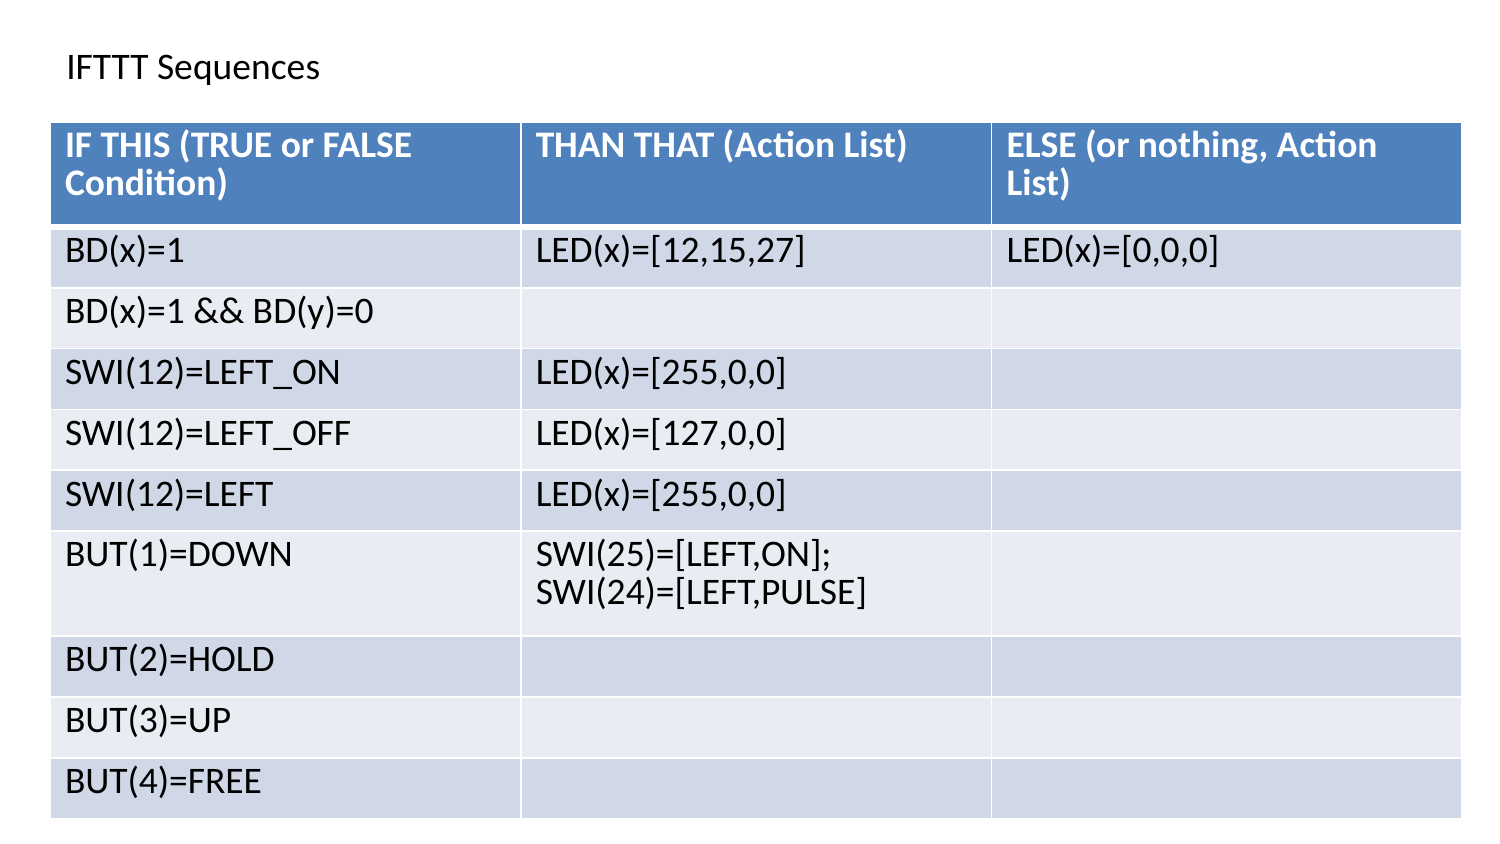

IFTTT Sequences
| IF THIS (TRUE or FALSE Condition) | THAN THAT (Action List) | ELSE (or nothing, Action List) |
| --- | --- | --- |
| BD(x)=1 | LED(x)=[12,15,27] | LED(x)=[0,0,0] |
| BD(x)=1 && BD(y)=0 |  |  |
| SWI(12)=LEFT\_ON | LED(x)=[255,0,0] |  |
| SWI(12)=LEFT\_OFF | LED(x)=[127,0,0] |  |
| SWI(12)=LEFT | LED(x)=[255,0,0] |  |
| BUT(1)=DOWN | SWI(25)=[LEFT,ON]; SWI(24)=[LEFT,PULSE] |  |
| BUT(2)=HOLD |  |  |
| BUT(3)=UP |  |  |
| BUT(4)=FREE |  |  |